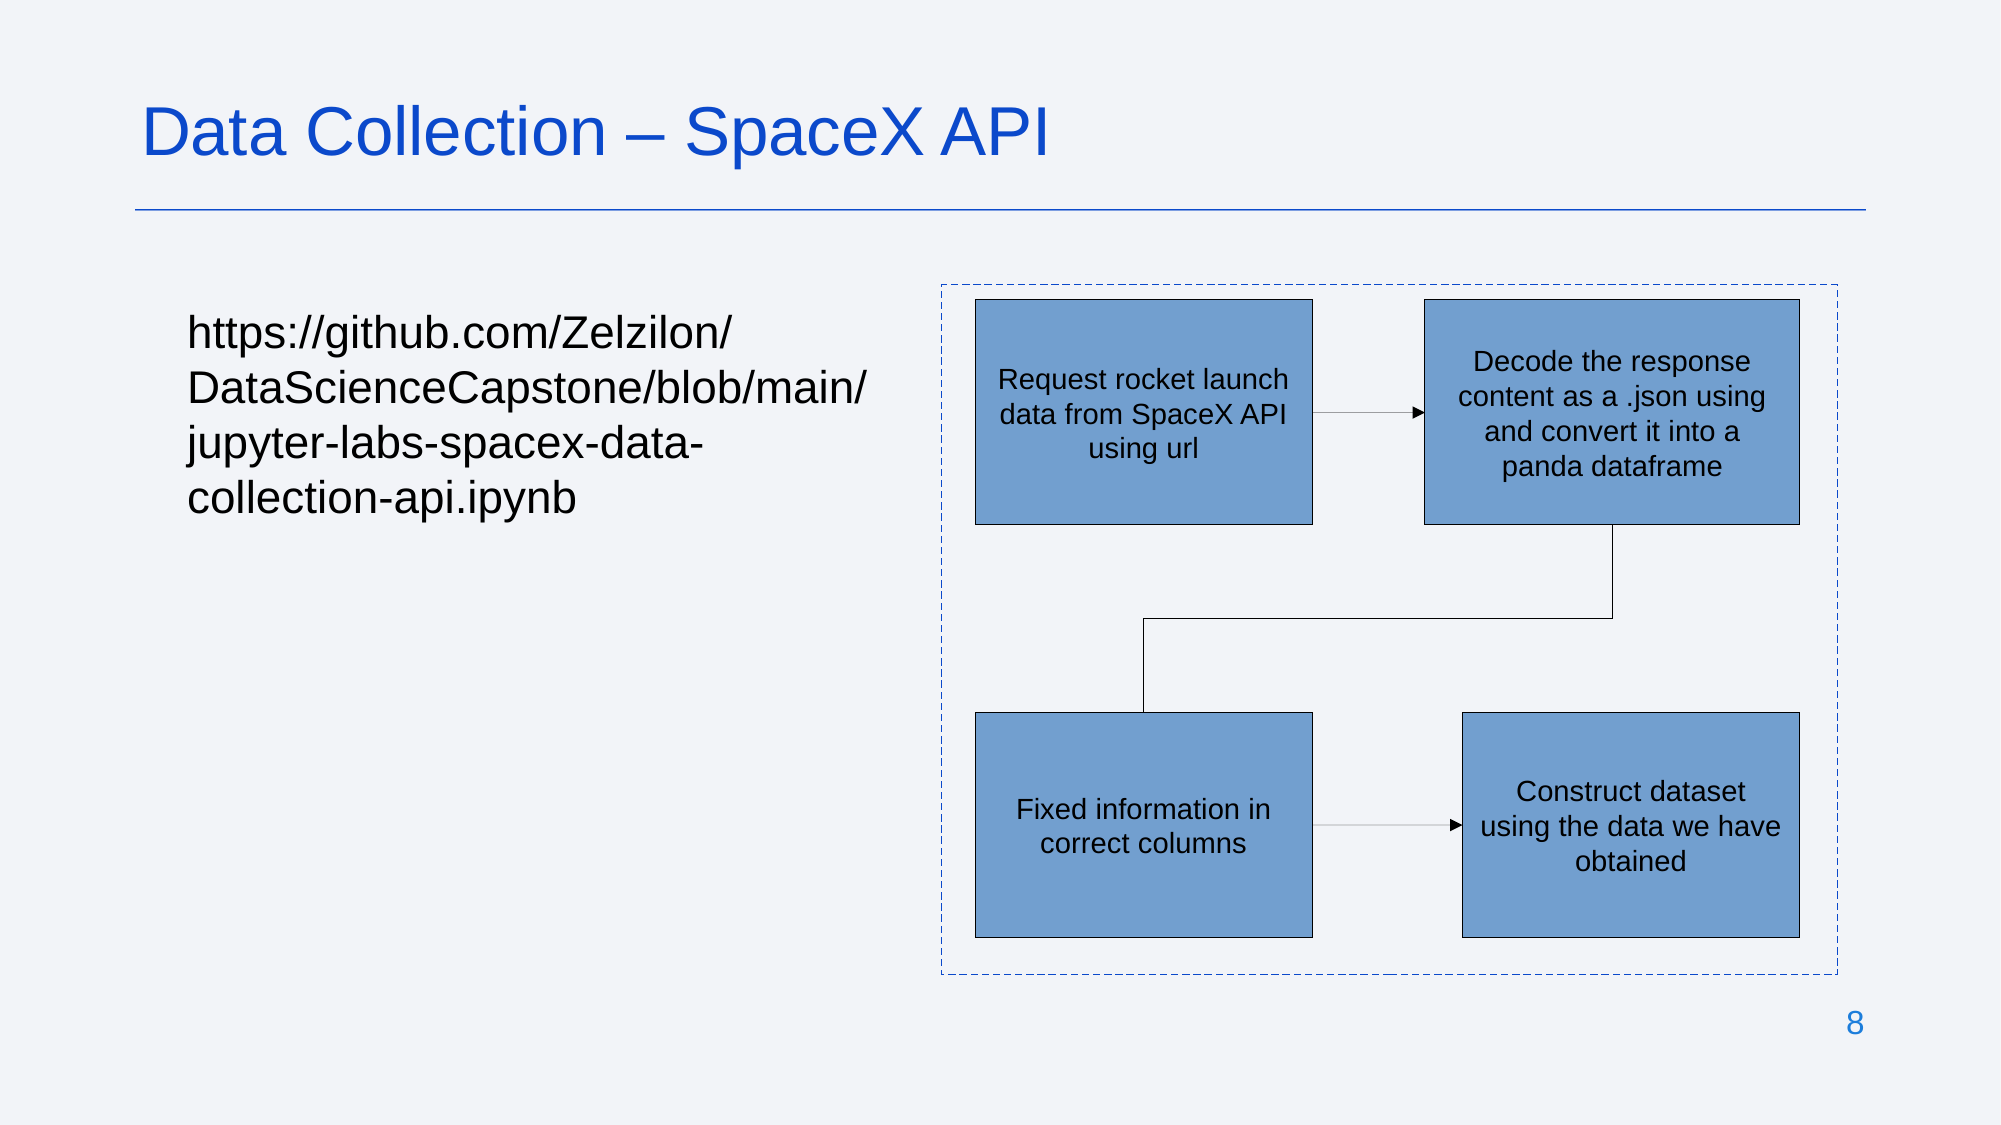

Data Collection – SpaceX API
#
https://github.com/Zelzilon/DataScienceCapstone/blob/main/jupyter-labs-spacex-data-collection-api.ipynb

Request rocket launch data from SpaceX API using url
Decode the response content as a .json using and convert it into a panda dataframe

Fixed information in correct columns
Construct dataset using the data we have obtained

8